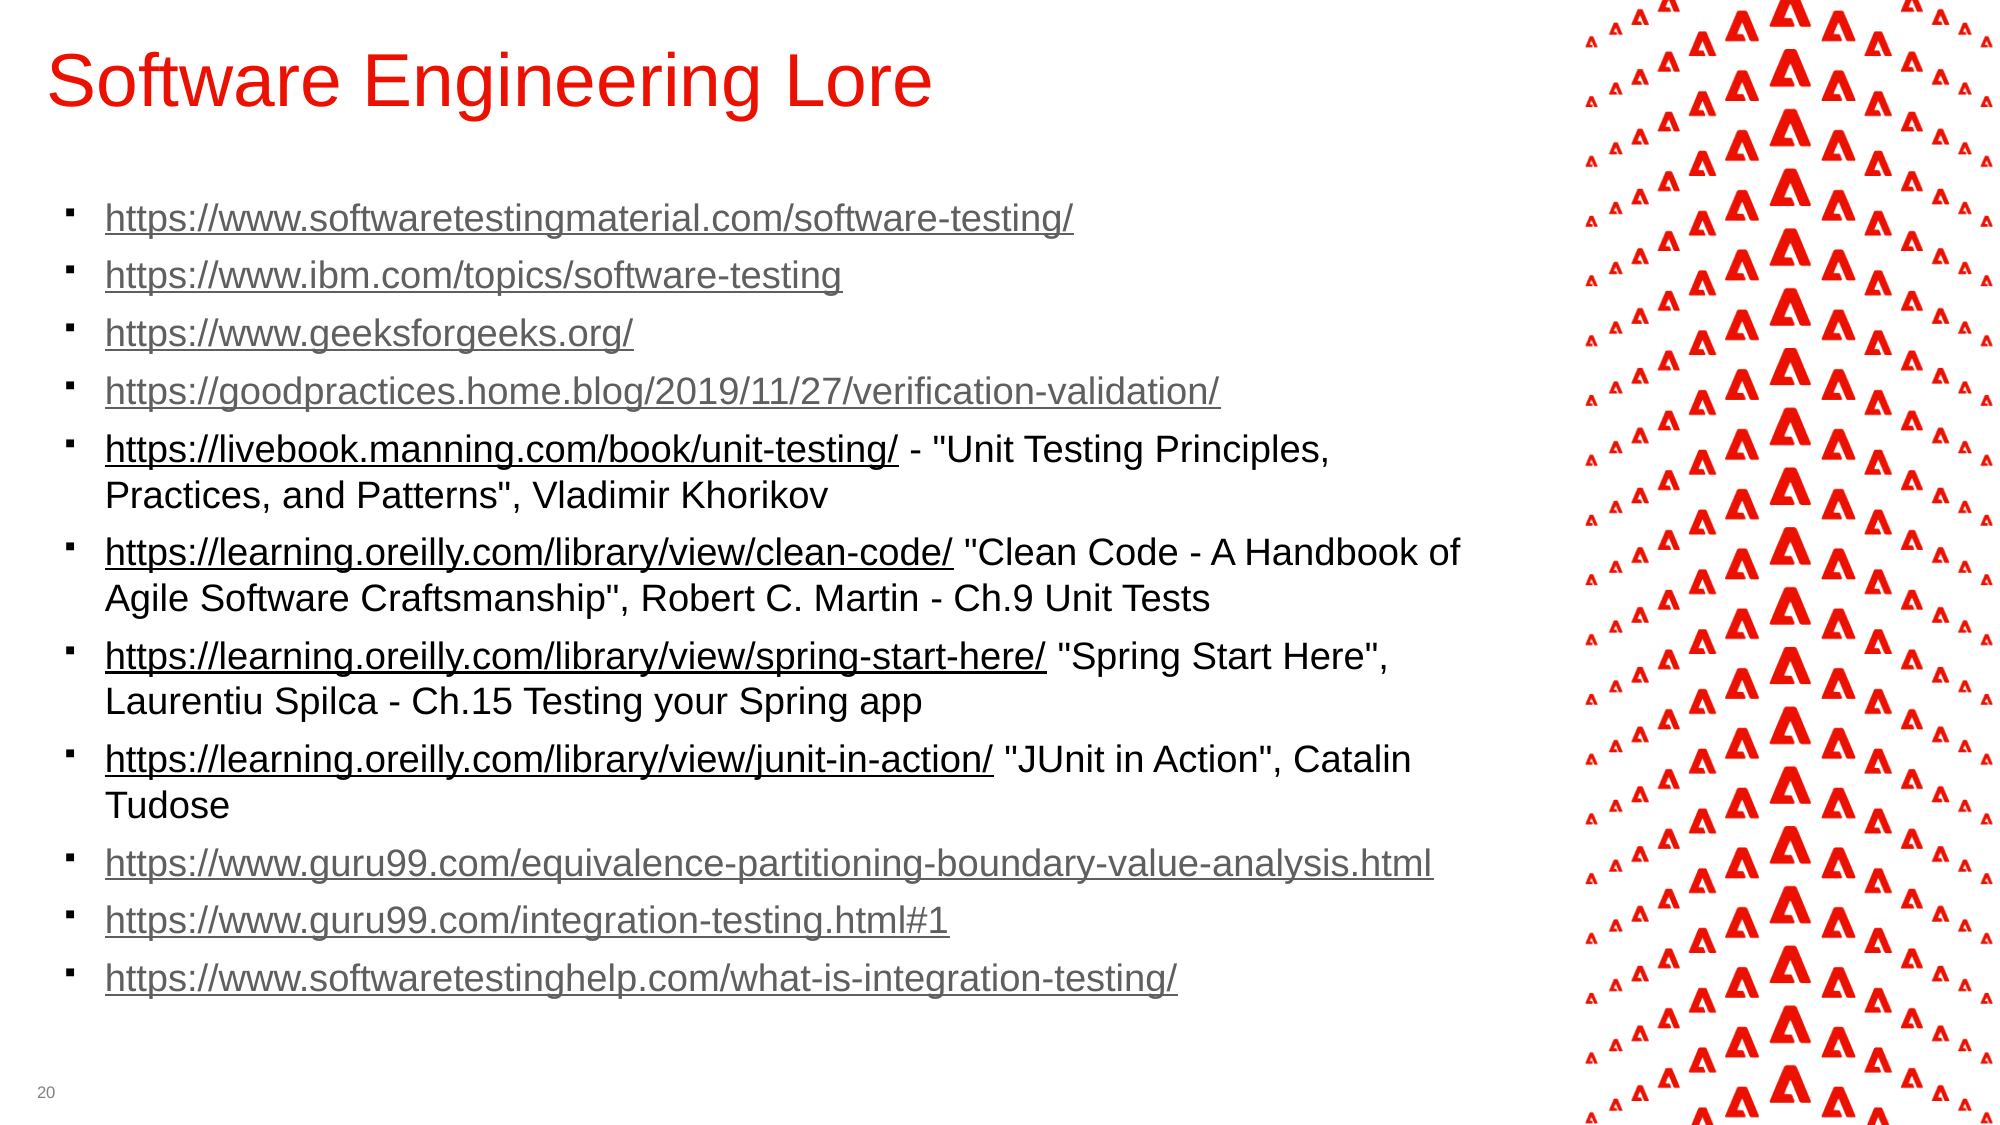

# Software Engineering Lore
https://www.softwaretestingmaterial.com/software-testing/
https://www.ibm.com/topics/software-testing
https://www.geeksforgeeks.org/
https://goodpractices.home.blog/2019/11/27/verification-validation/
https://livebook.manning.com/book/unit-testing/ - "Unit Testing Principles, Practices, and Patterns", Vladimir Khorikov
https://learning.oreilly.com/library/view/clean-code/ "Clean Code - A Handbook of Agile Software Craftsmanship", Robert C. Martin - Ch.9 Unit Tests
https://learning.oreilly.com/library/view/spring-start-here/ "Spring Start Here", Laurentiu Spilca - Ch.15 Testing your Spring app
https://learning.oreilly.com/library/view/junit-in-action/ "JUnit in Action", Catalin Tudose
https://www.guru99.com/equivalence-partitioning-boundary-value-analysis.html
https://www.guru99.com/integration-testing.html#1
https://www.softwaretestinghelp.com/what-is-integration-testing/
20